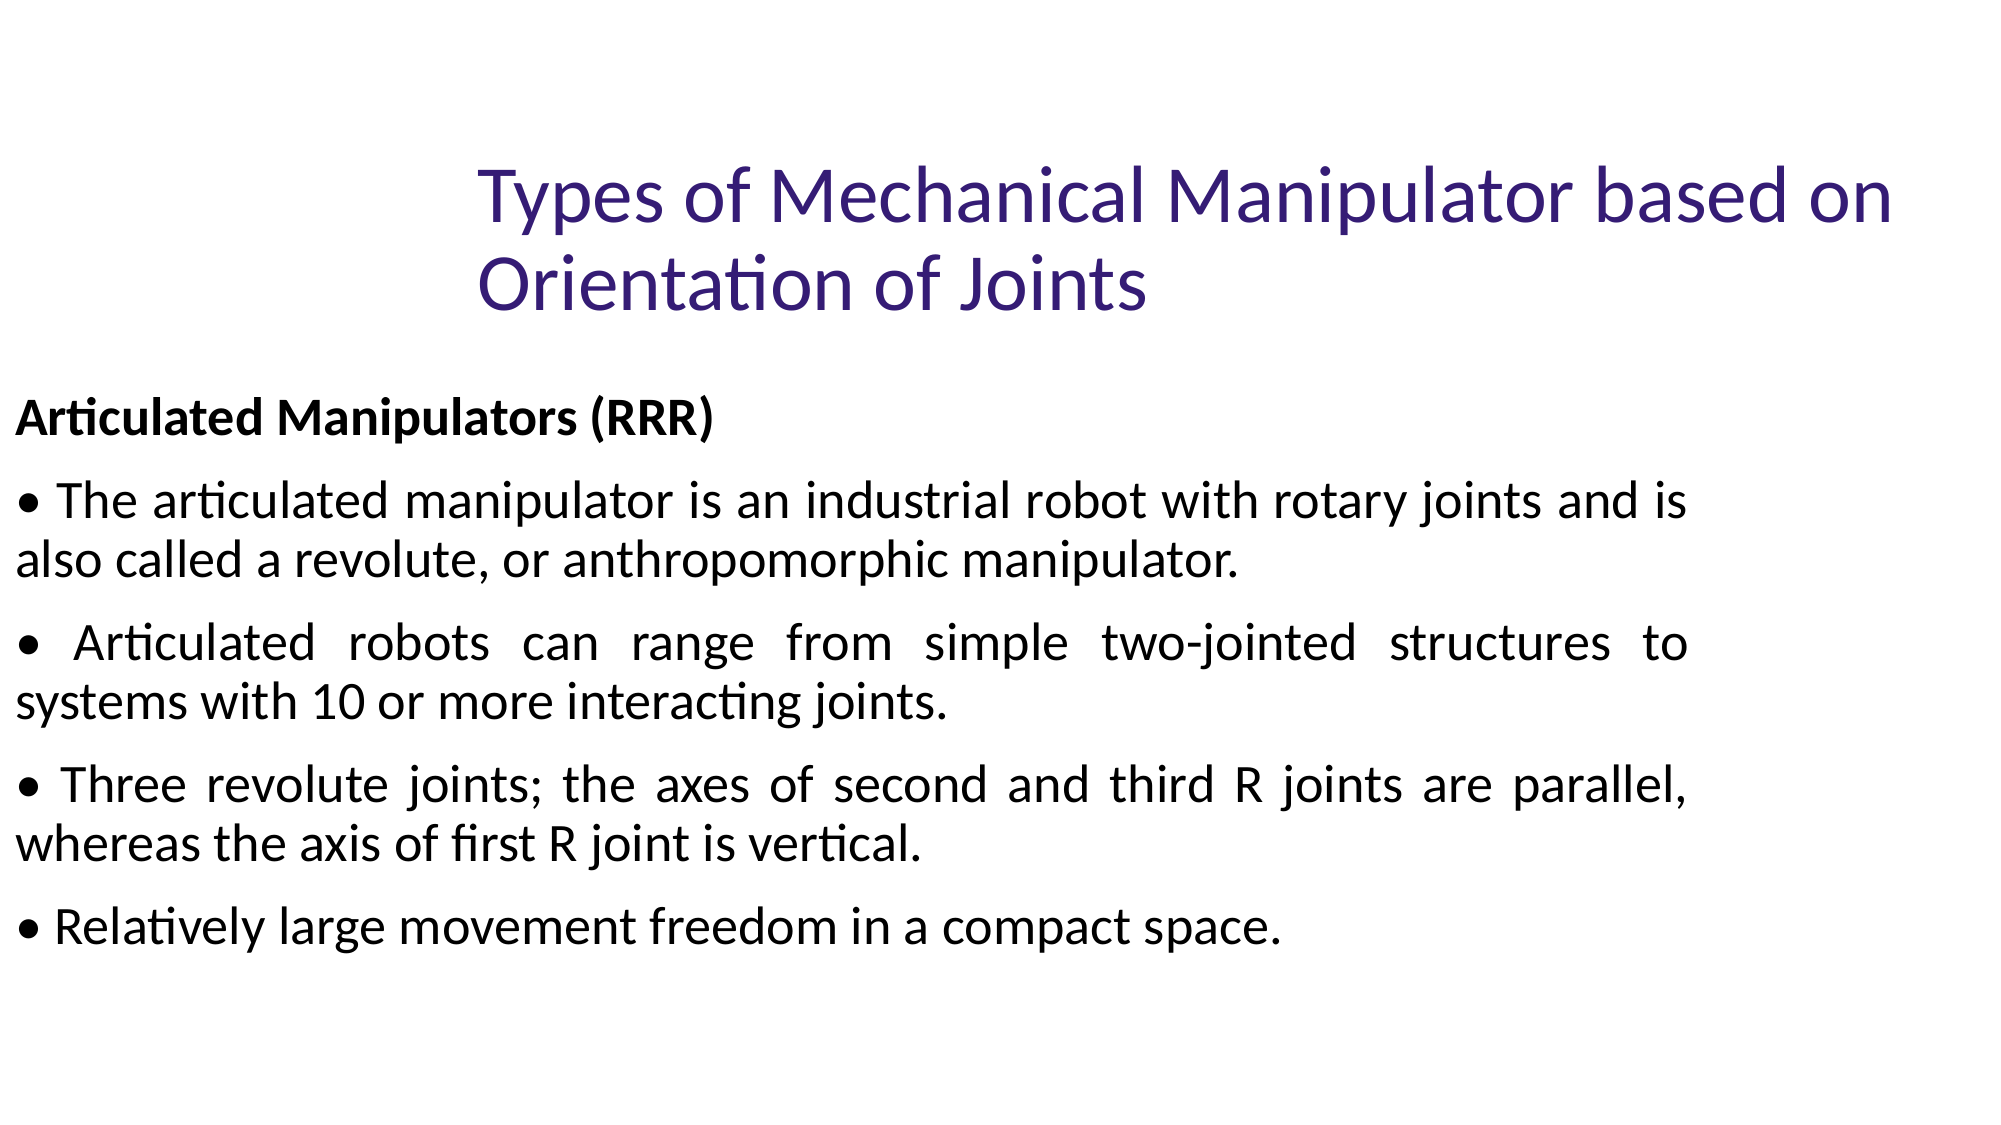

Types of Mechanical Manipulator based on Orientation of Joints
Articulated Manipulators (RRR)
• The articulated manipulator is an industrial robot with rotary joints and is also called a revolute, or anthropomorphic manipulator.
• Articulated robots can range from simple two-jointed structures to systems with 10 or more interacting joints.
• Three revolute joints; the axes of second and third R joints are parallel, whereas the axis of first R joint is vertical.
• Relatively large movement freedom in a compact space.